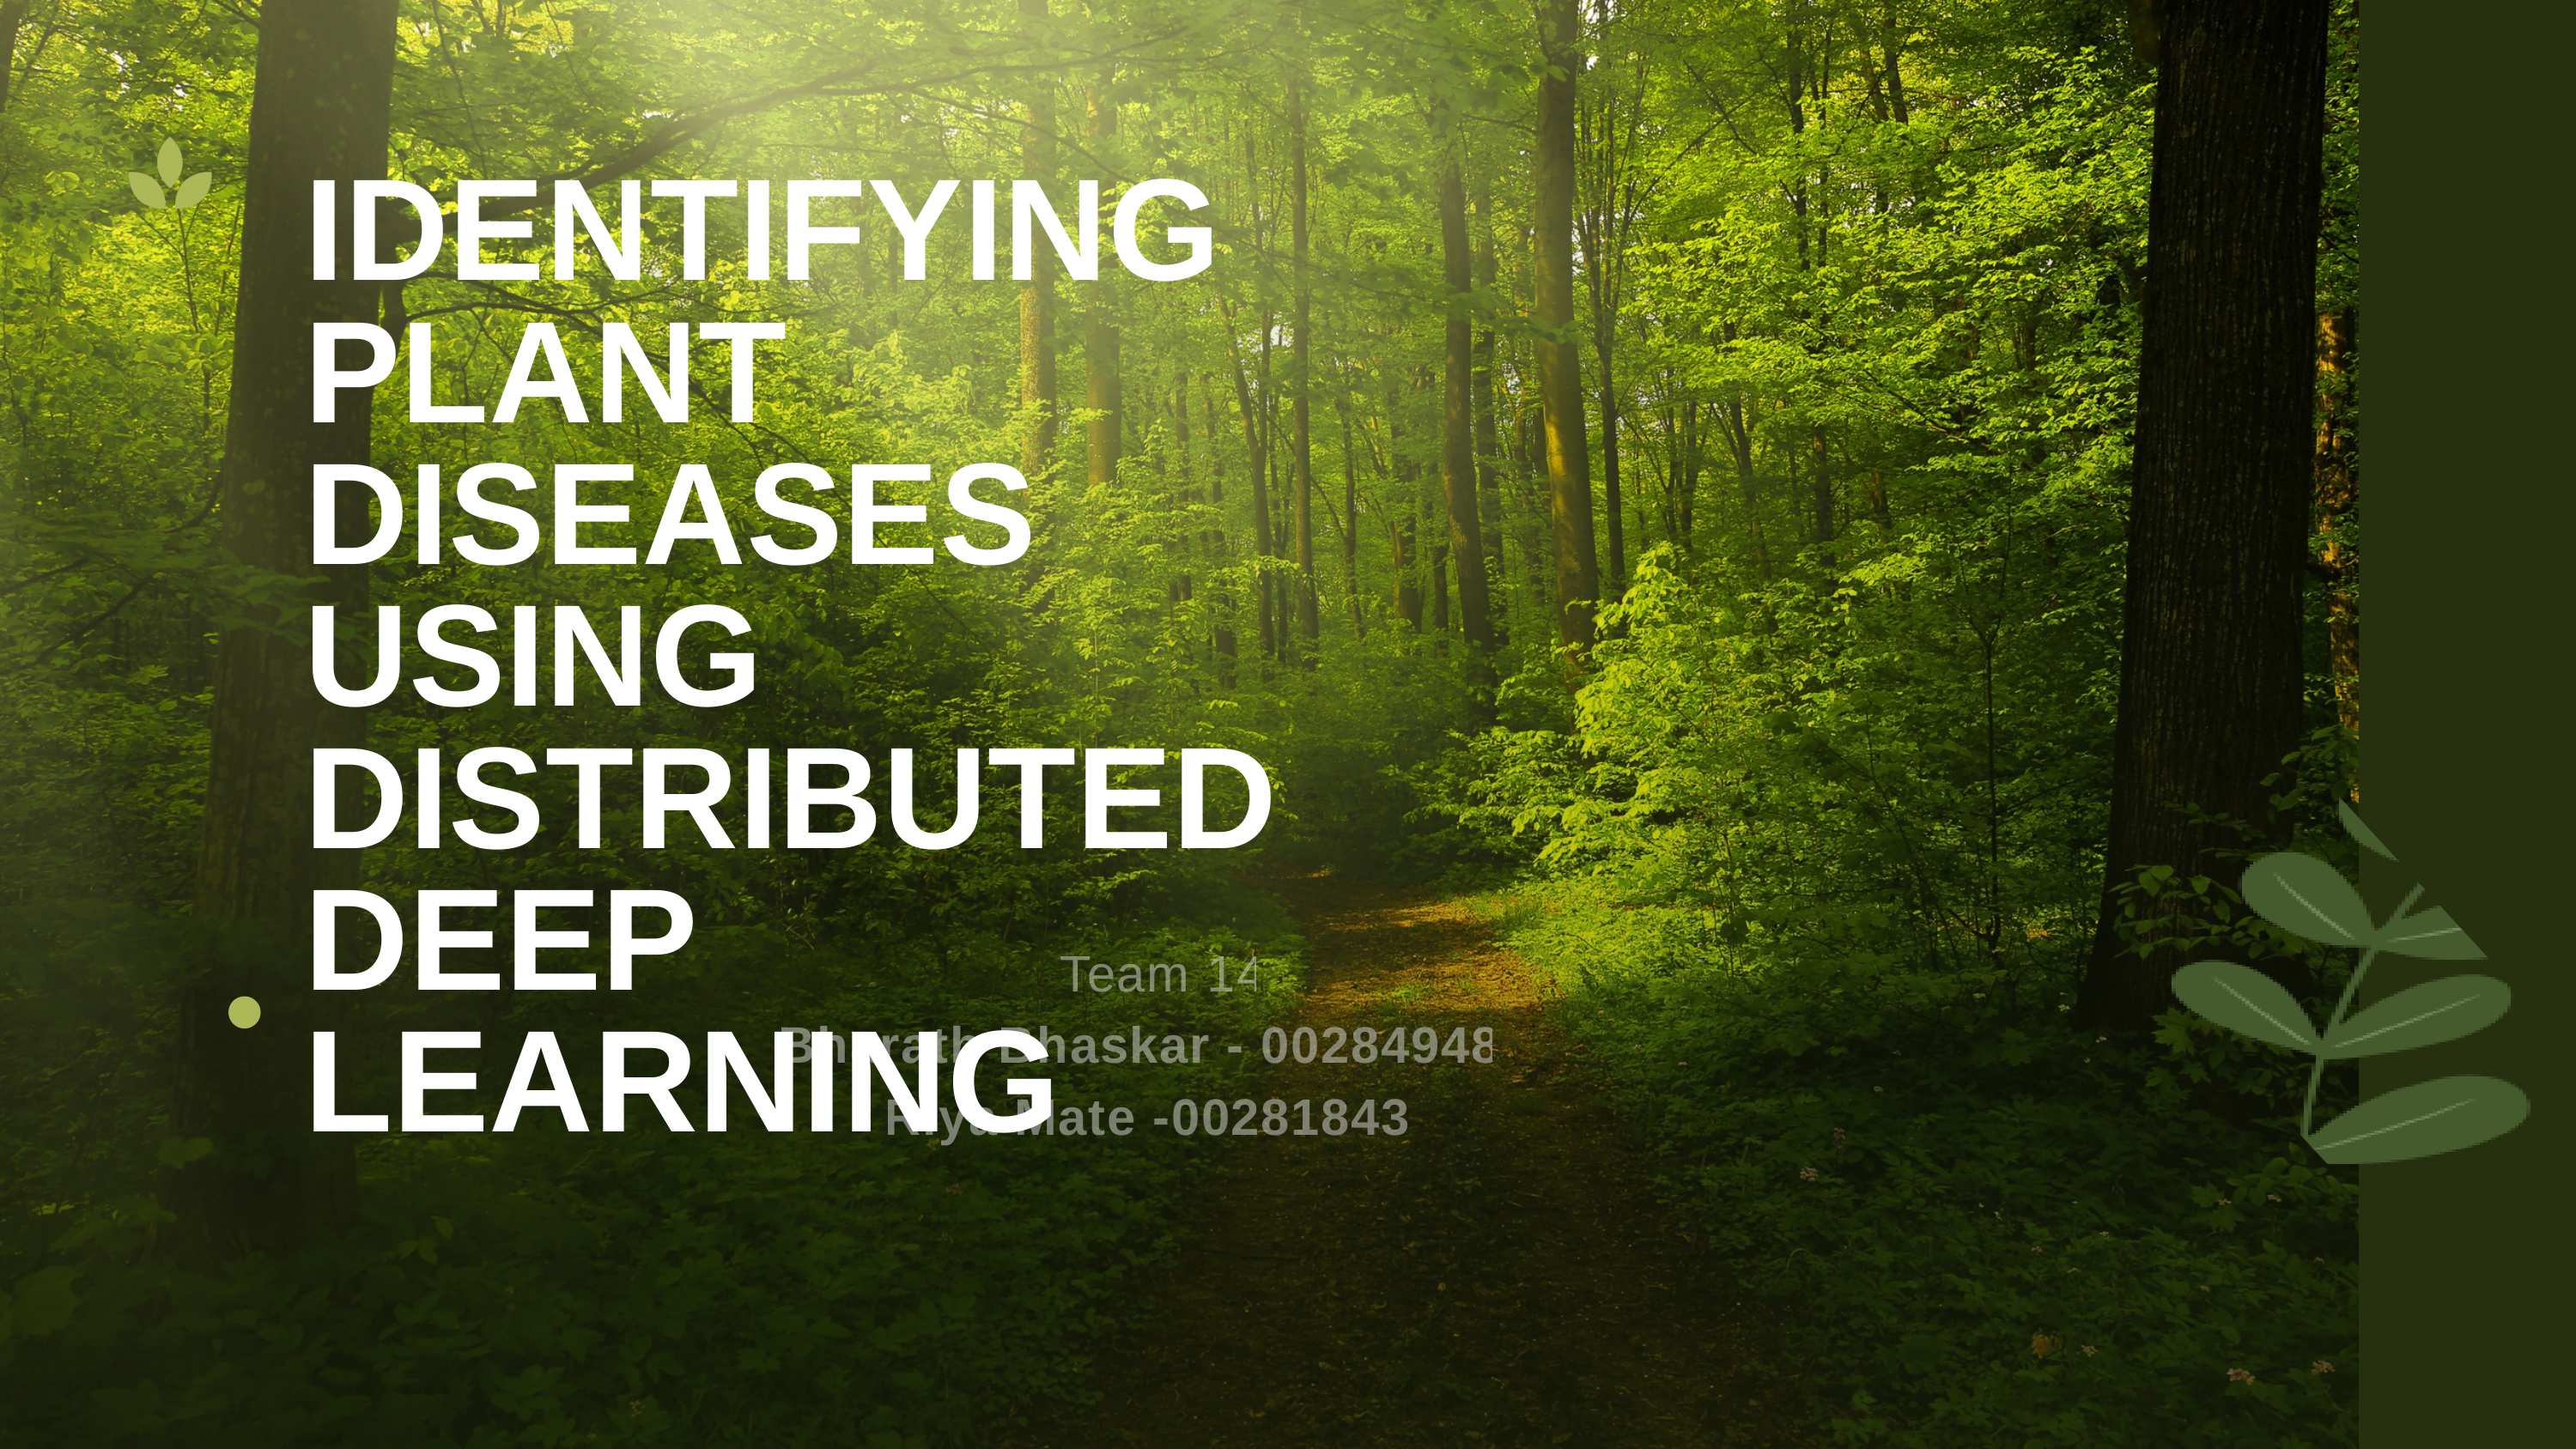

Team 14
Bharath Bhaskar - 002849480
Riya Mate -002818432

IDENTIFYING PLANT DISEASES USING DISTRIBUTED DEEP LEARNING